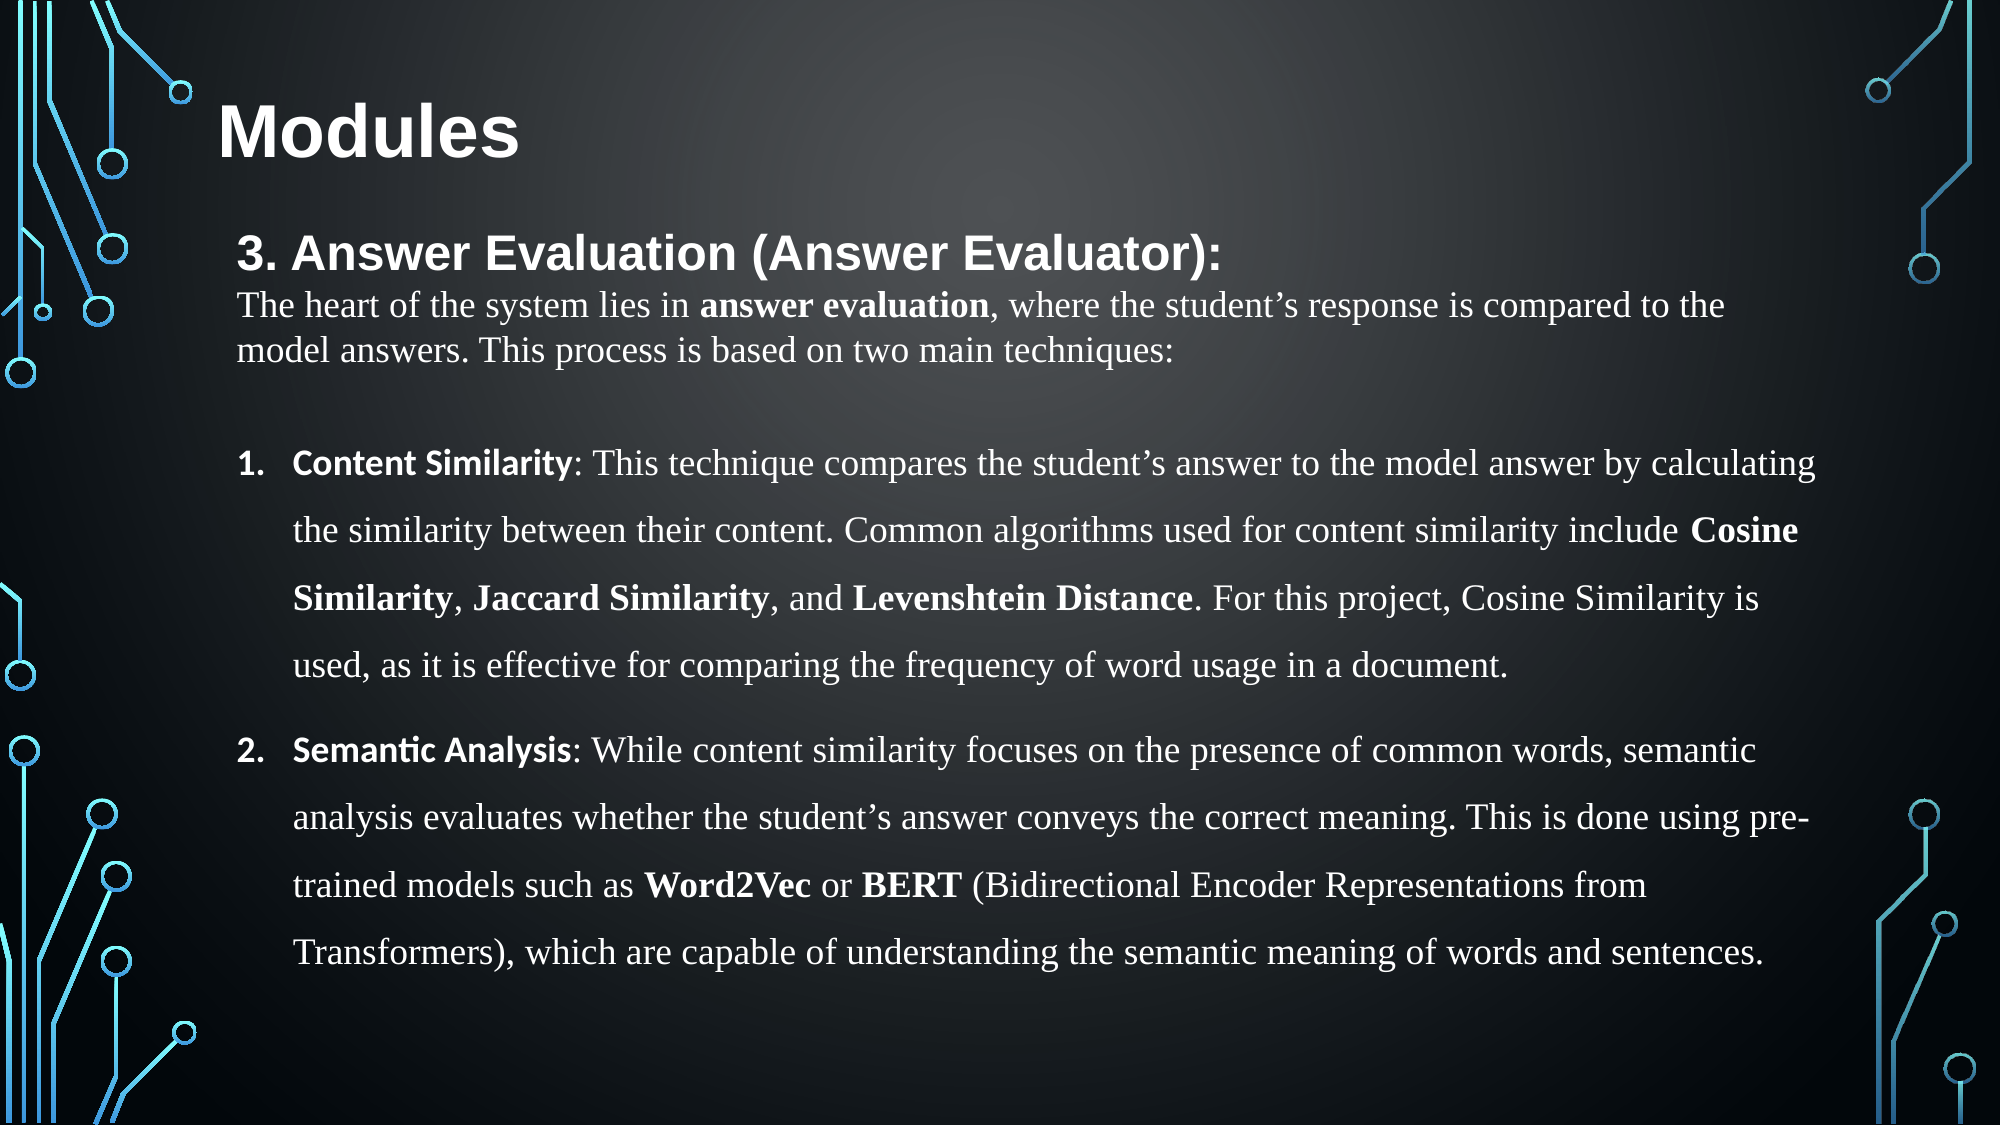

Modules
3. Answer Evaluation (Answer Evaluator):
The heart of the system lies in answer evaluation, where the student’s response is compared to the model answers. This process is based on two main techniques:

Content Similarity: This technique compares the student’s answer to the model answer by calculating the similarity between their content. Common algorithms used for content similarity include Cosine Similarity, Jaccard Similarity, and Levenshtein Distance. For this project, Cosine Similarity is used, as it is effective for comparing the frequency of word usage in a document.
Semantic Analysis: While content similarity focuses on the presence of common words, semantic analysis evaluates whether the student’s answer conveys the correct meaning. This is done using pre-trained models such as Word2Vec or BERT (Bidirectional Encoder Representations from Transformers), which are capable of understanding the semantic meaning of words and sentences.